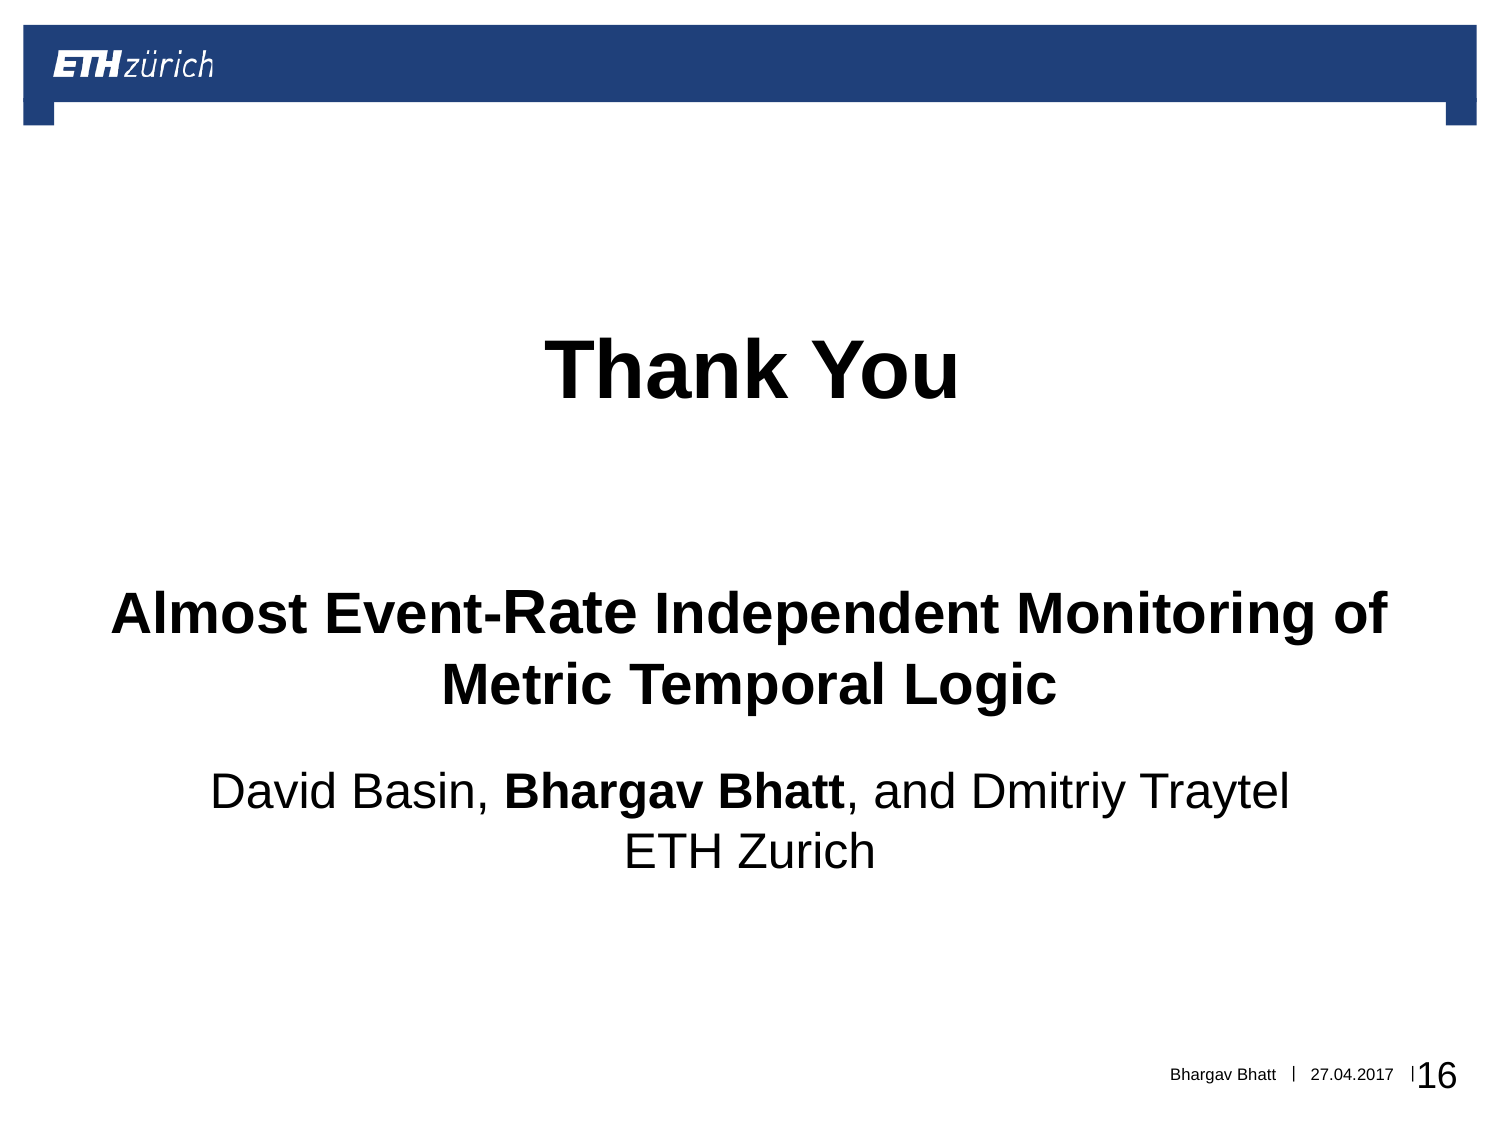

Thank You
Almost Event-Rate Independent Monitoring of Metric Temporal Logic
Almost Event-Rate Independent Monitoring of Metric Temporal Logic
David Basin, Bhargav Bhatt, and Dmitriy Traytel
ETH Zurich
27.04.2017
16
Bhargav Bhatt